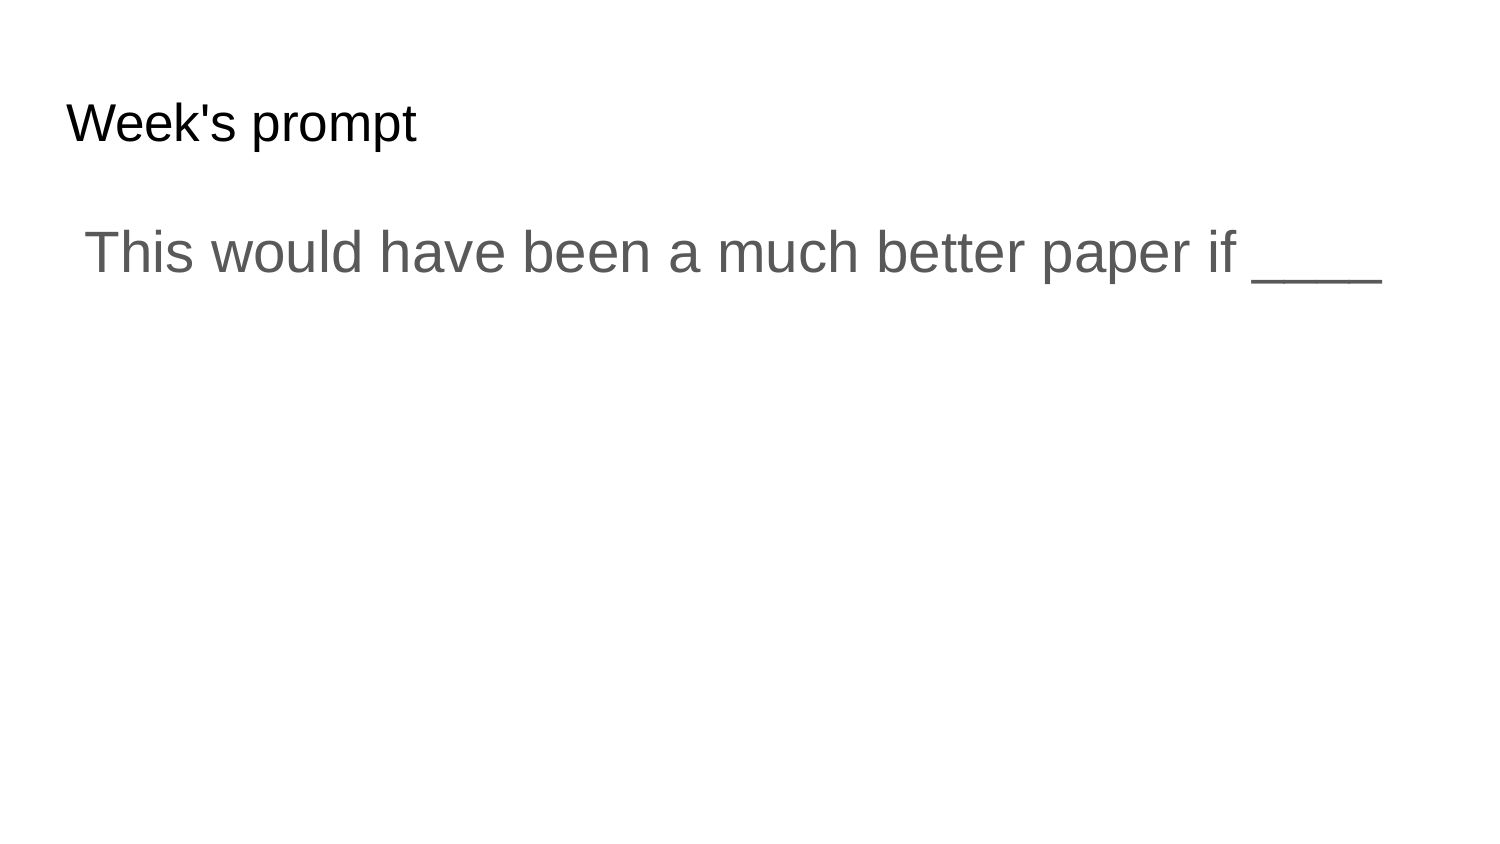

# Week's prompt
This would have been a much better paper if ____